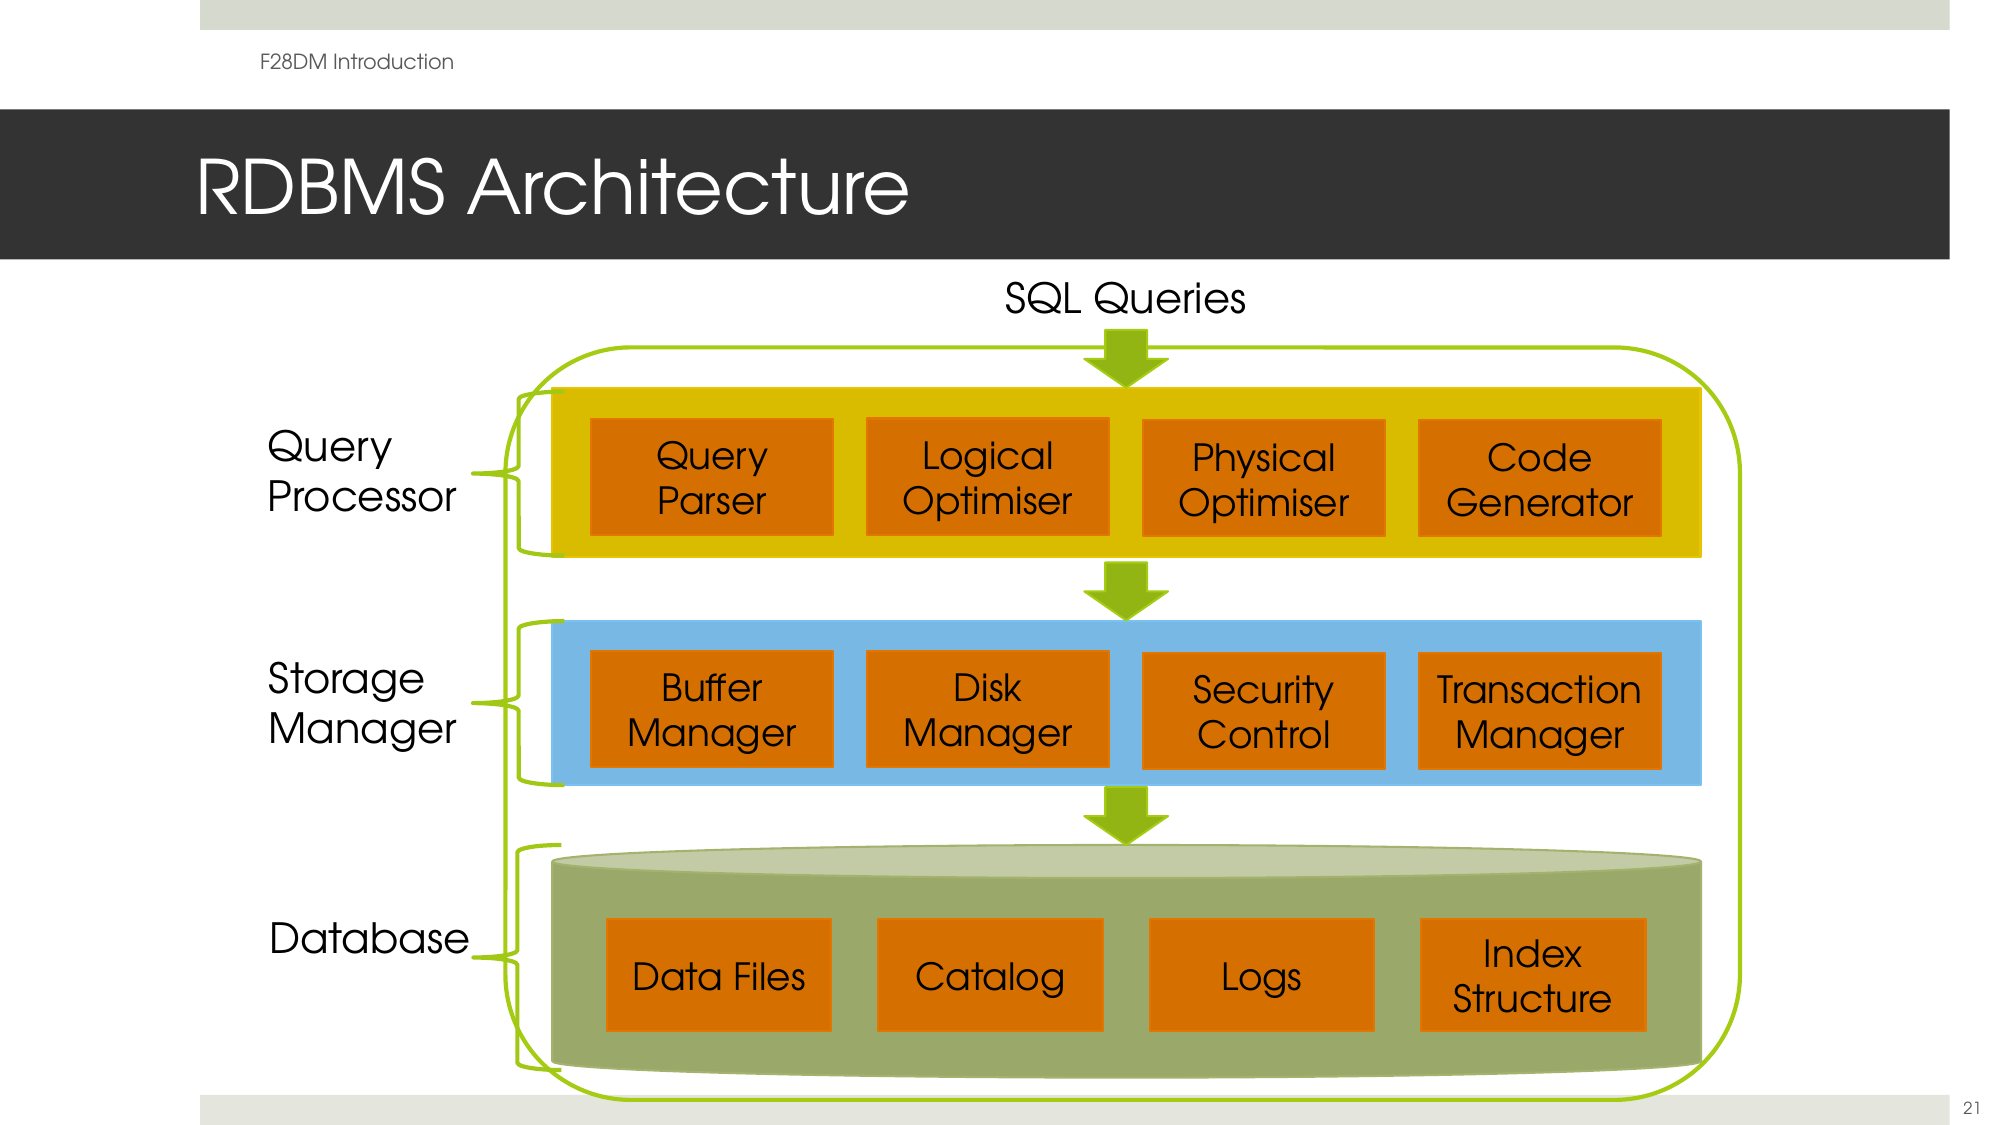

F28DM Introduction

# RDBMS Architecture
SQL Queries

DBMS

Query Processor
Logical Optimiser
Query Parser
Physical Optimiser
Code Generator

Storage
Manager
Disk Manager
Buffer Manager
Security Control
Transaction
Manager

Database
Data Files
Catalog
Logs
Index Structure
21